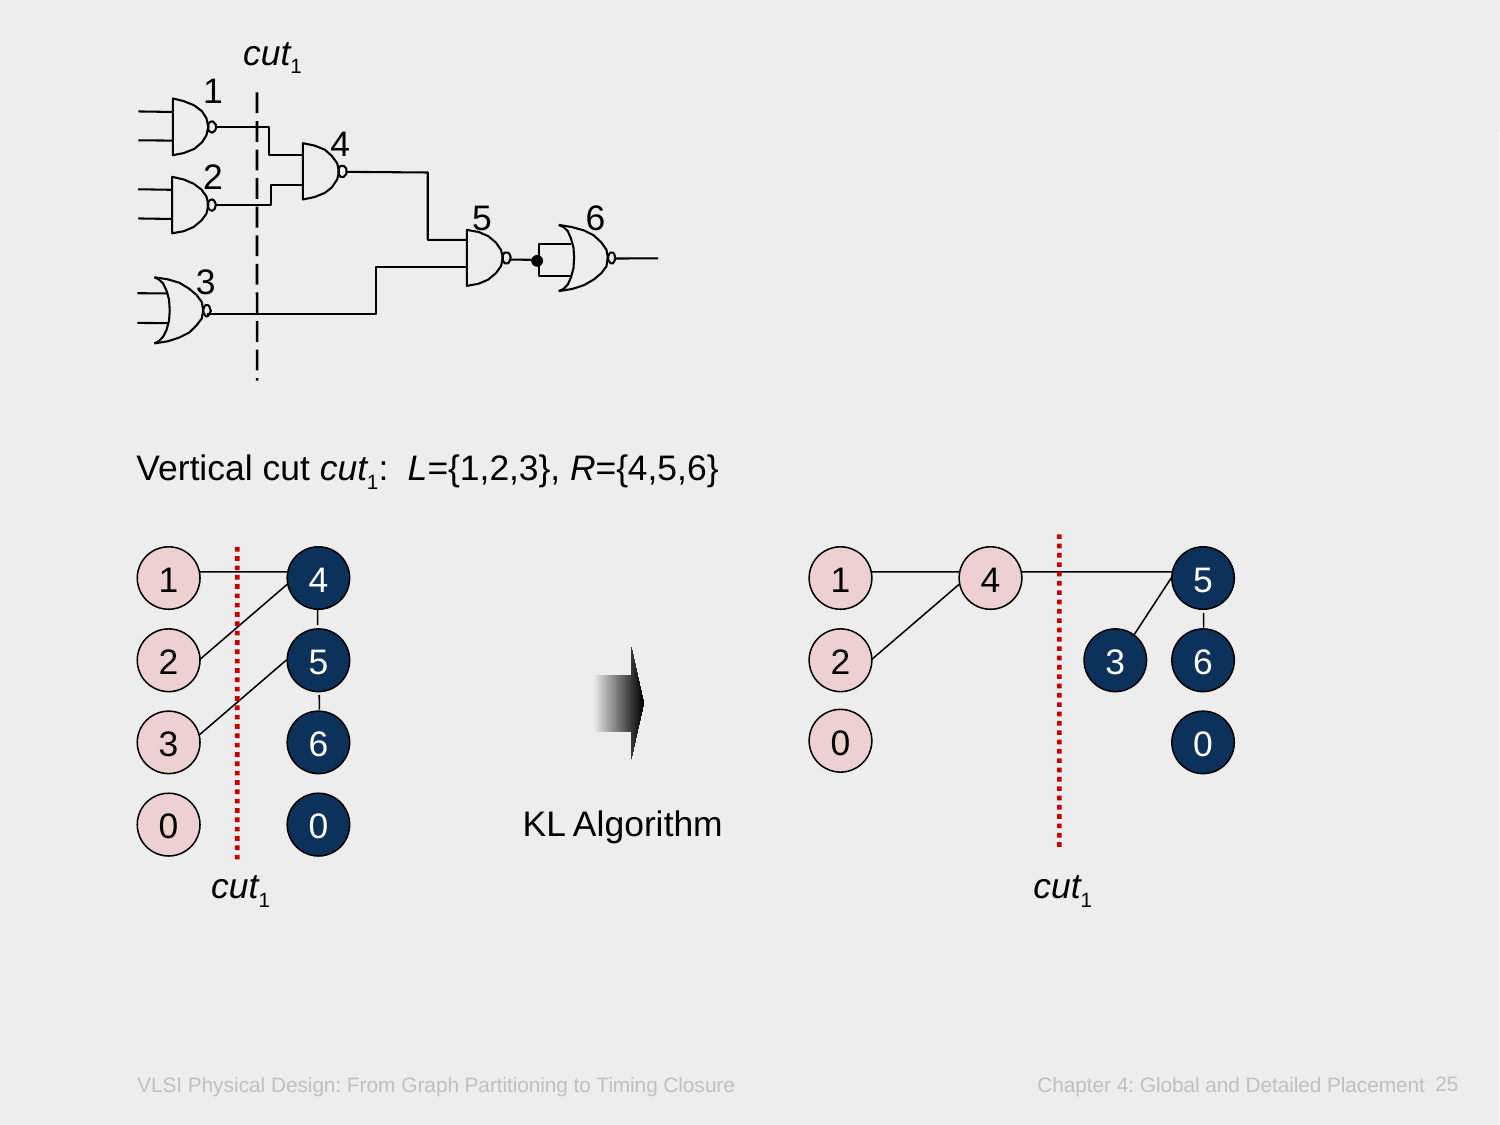

# 4.3.1	Min-Cut-Platzierung: Beispiel
cut1
1

4

2

5
6

3

Vertical cut cut1:  L={1,2,3}, R={4,5,6}

1

4
1
4
5

2
5
2
3
6

0
3
6
0
KL Algorithm
0
0
cut1
cut1
25